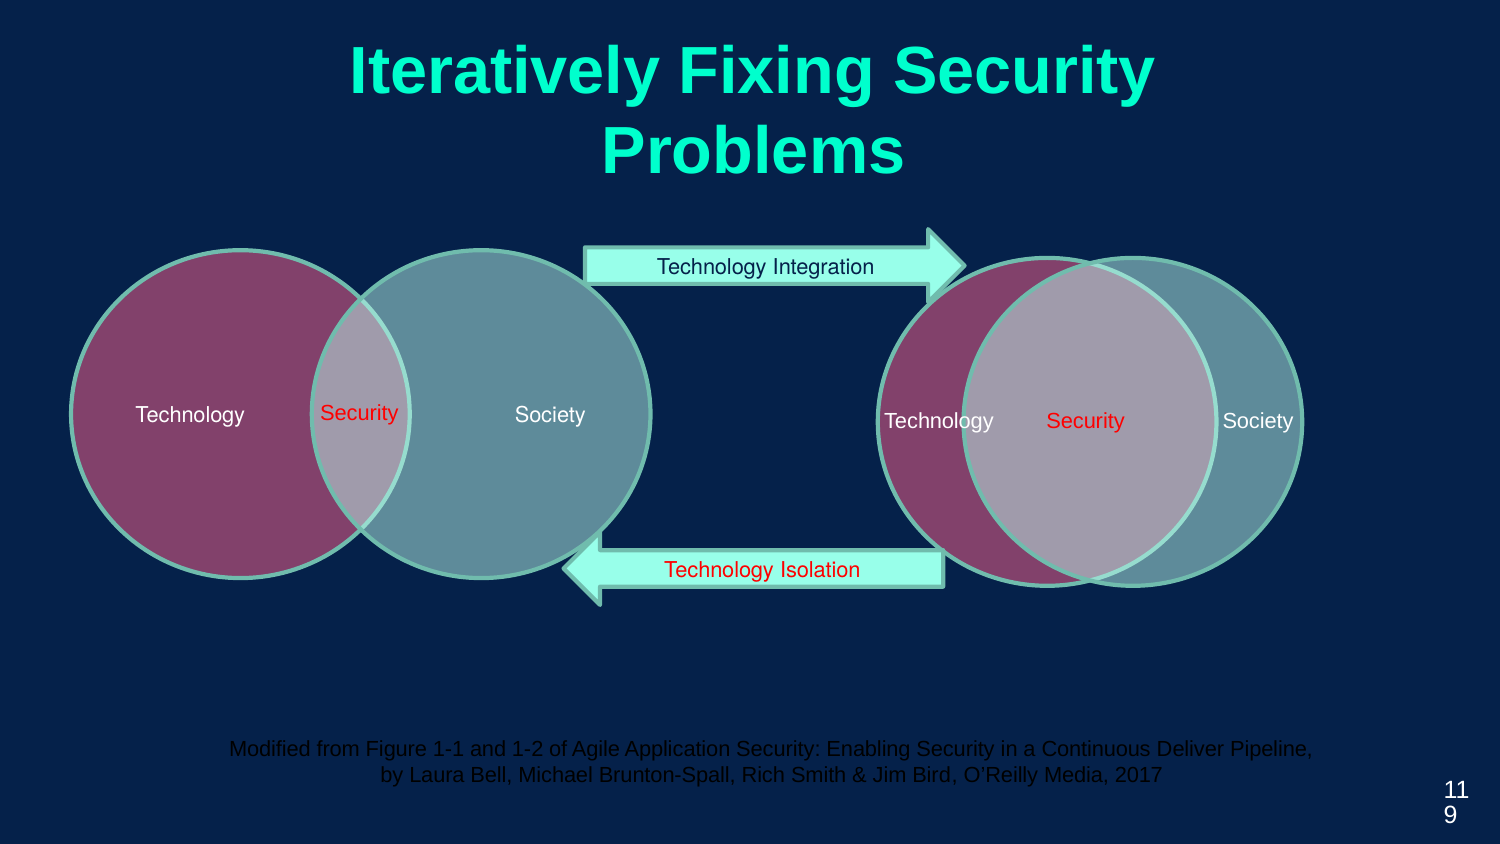

# Iteratively Fixing Security Problems
Technology Integration
Technology
Society
Security

Technology
Security
Society
Technology Isolation
Modified from Figure 1-1 and 1-2 of Agile Application Security: Enabling Security in a Continuous Deliver Pipeline,
by Laura Bell, Michael Brunton-Spall, Rich Smith & Jim Bird, O’Reilly Media, 2017
119